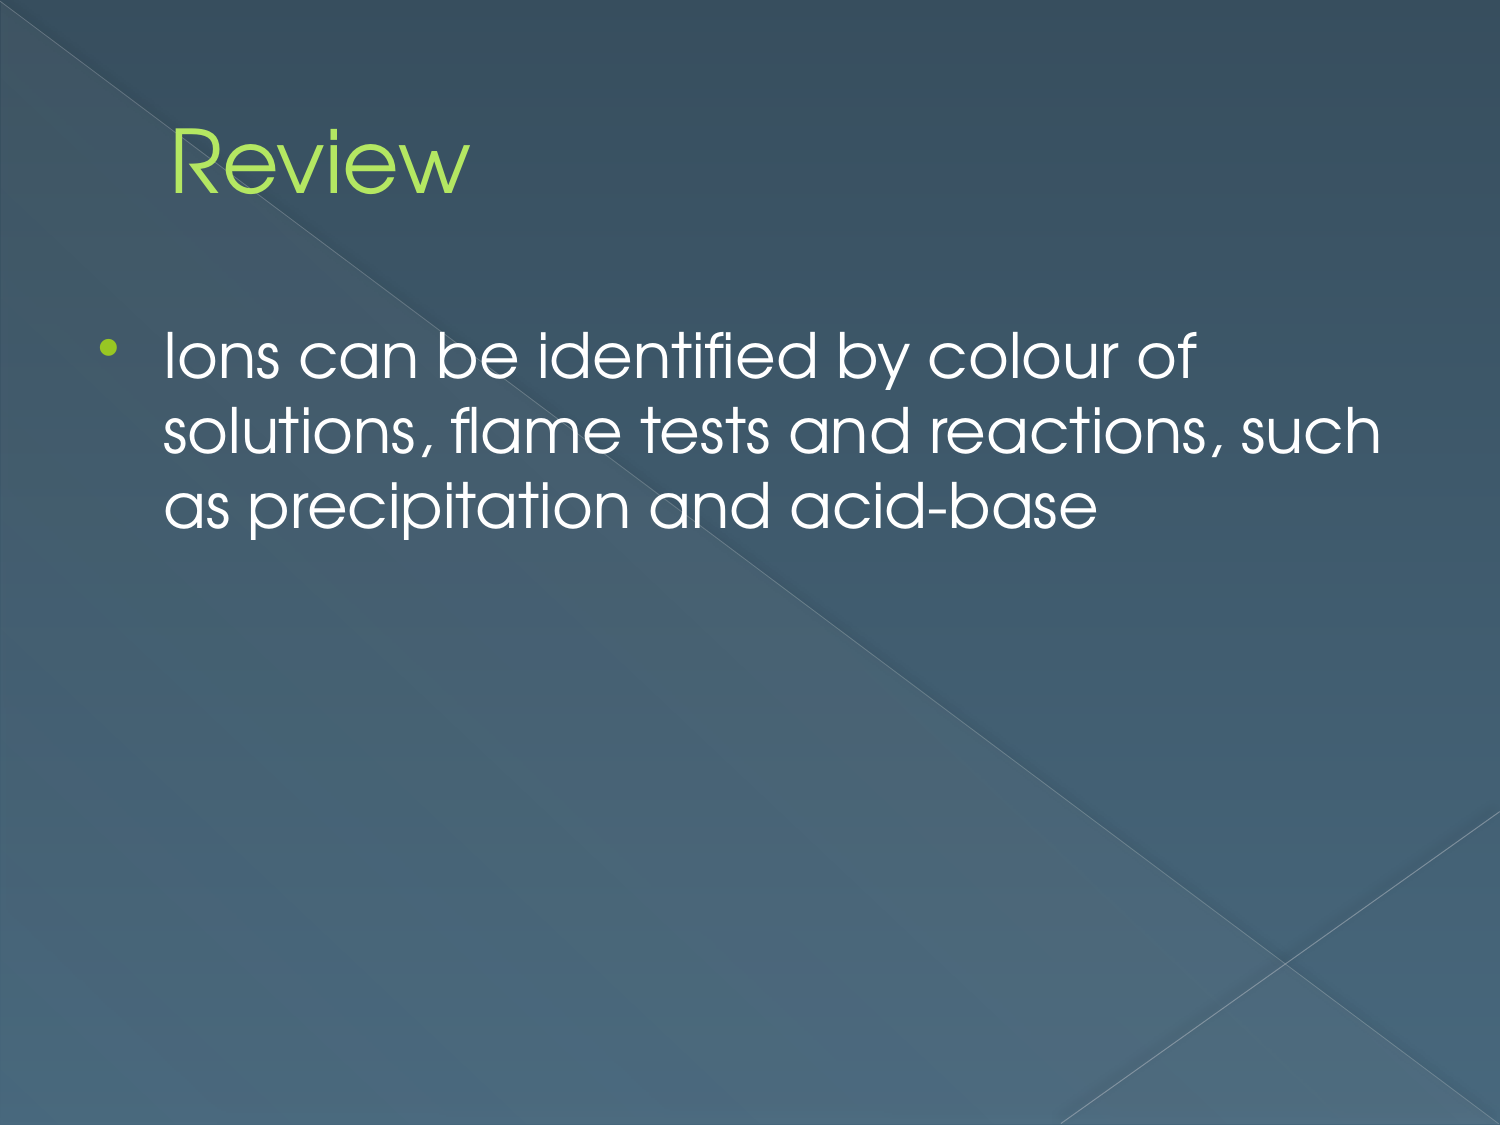

# Review
Ions can be identified by colour of solutions, flame tests and reactions, such as precipitation and acid-base